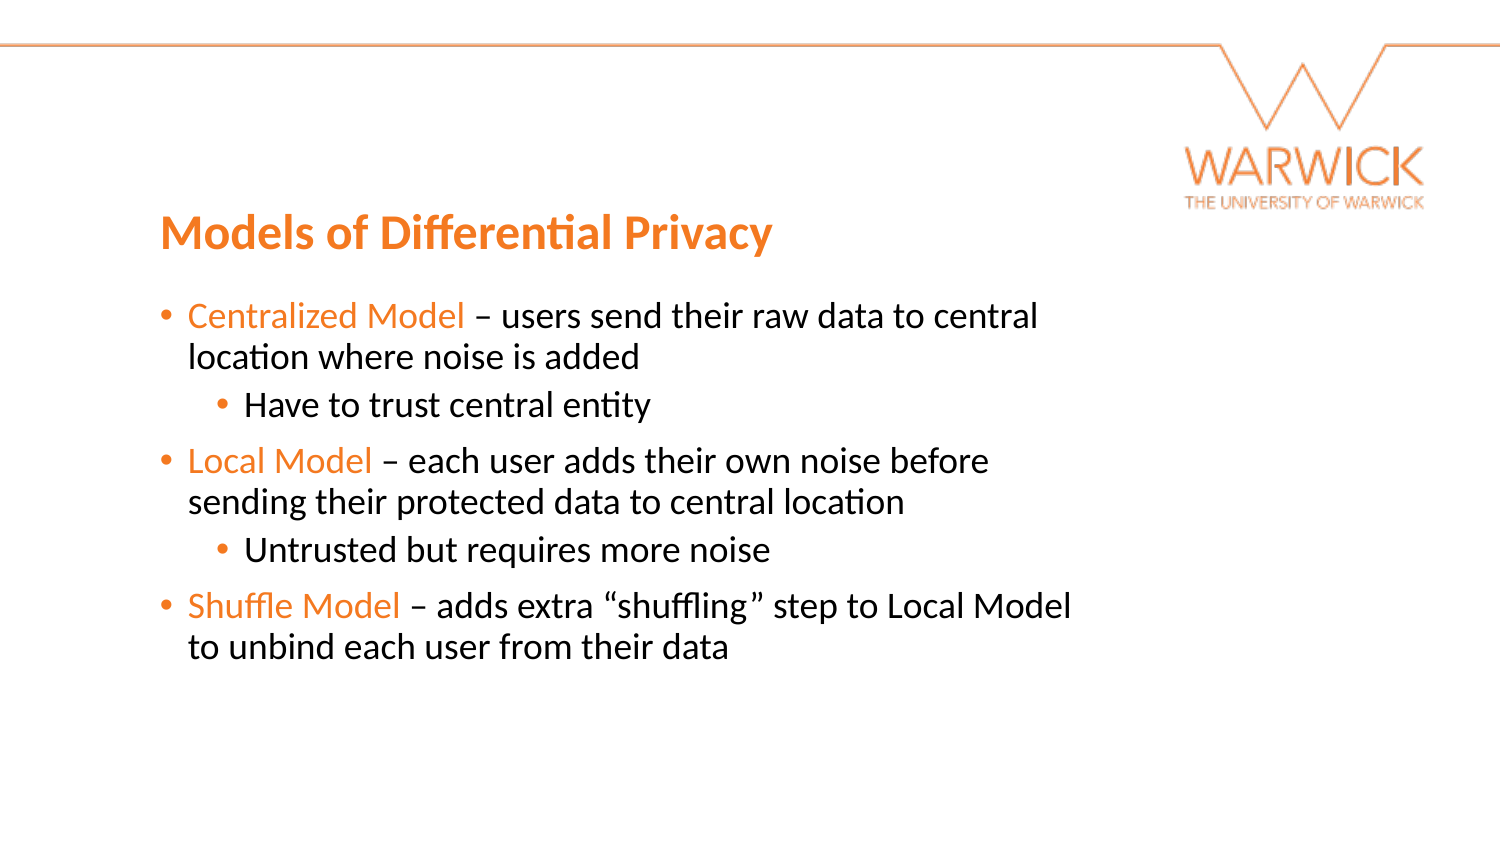

Models of Differential Privacy

Centralized Model – users send their raw data to central location where noise is added
Have to trust central entity
Local Model – each user adds their own noise before sending their protected data to central location
Untrusted but requires more noise
Shuffle Model – adds extra “shuffling” step to Local Model to unbind each user from their data